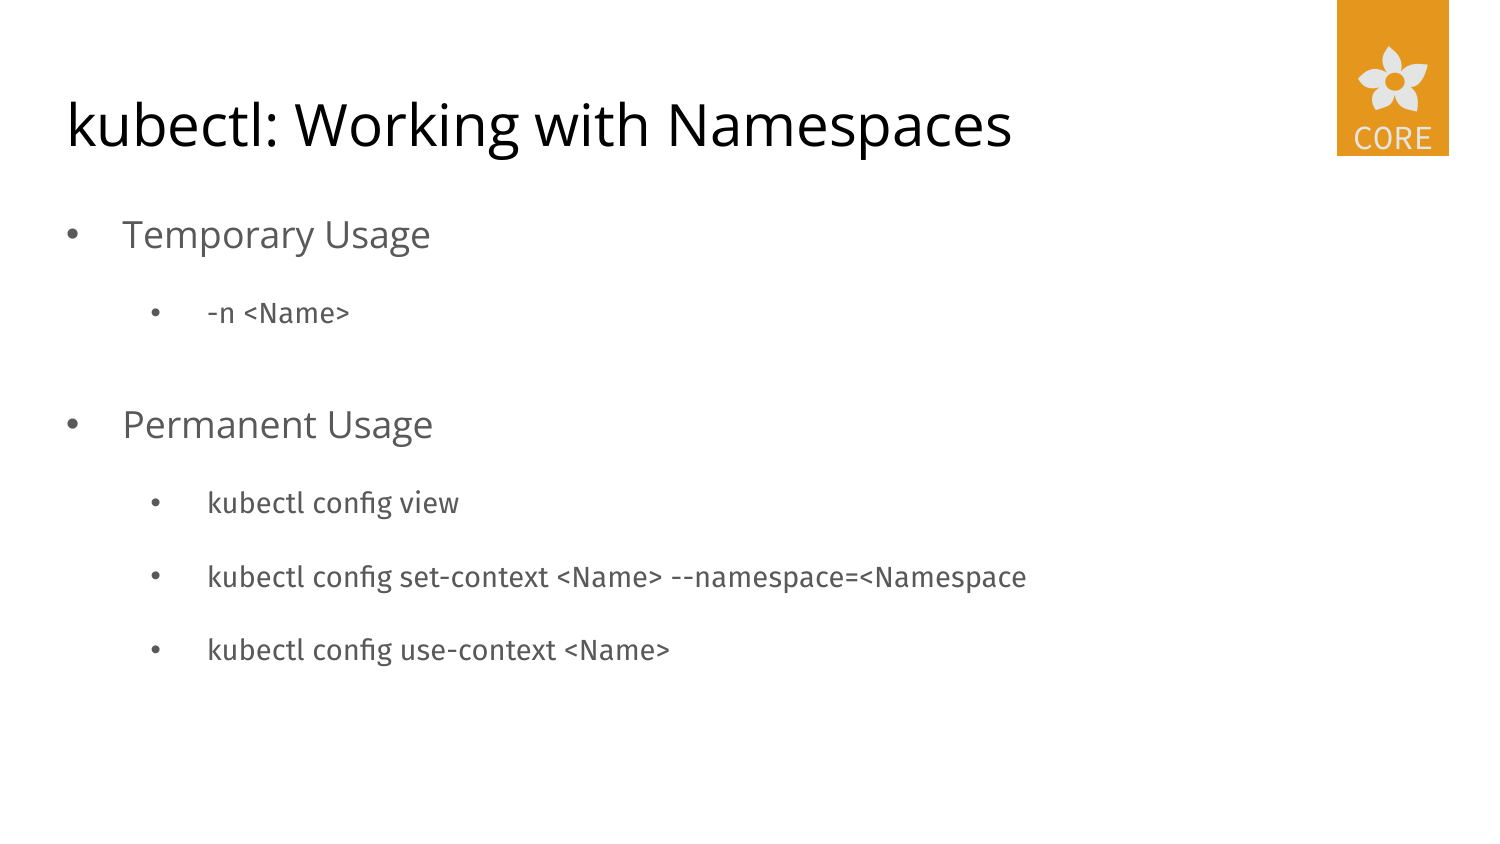

# kubectl: Working with Namespaces
Temporary Usage
-n <Name>

Permanent Usage
kubectl config view
kubectl config set-context <Name> --namespace=<Namespace
kubectl config use-context <Name>